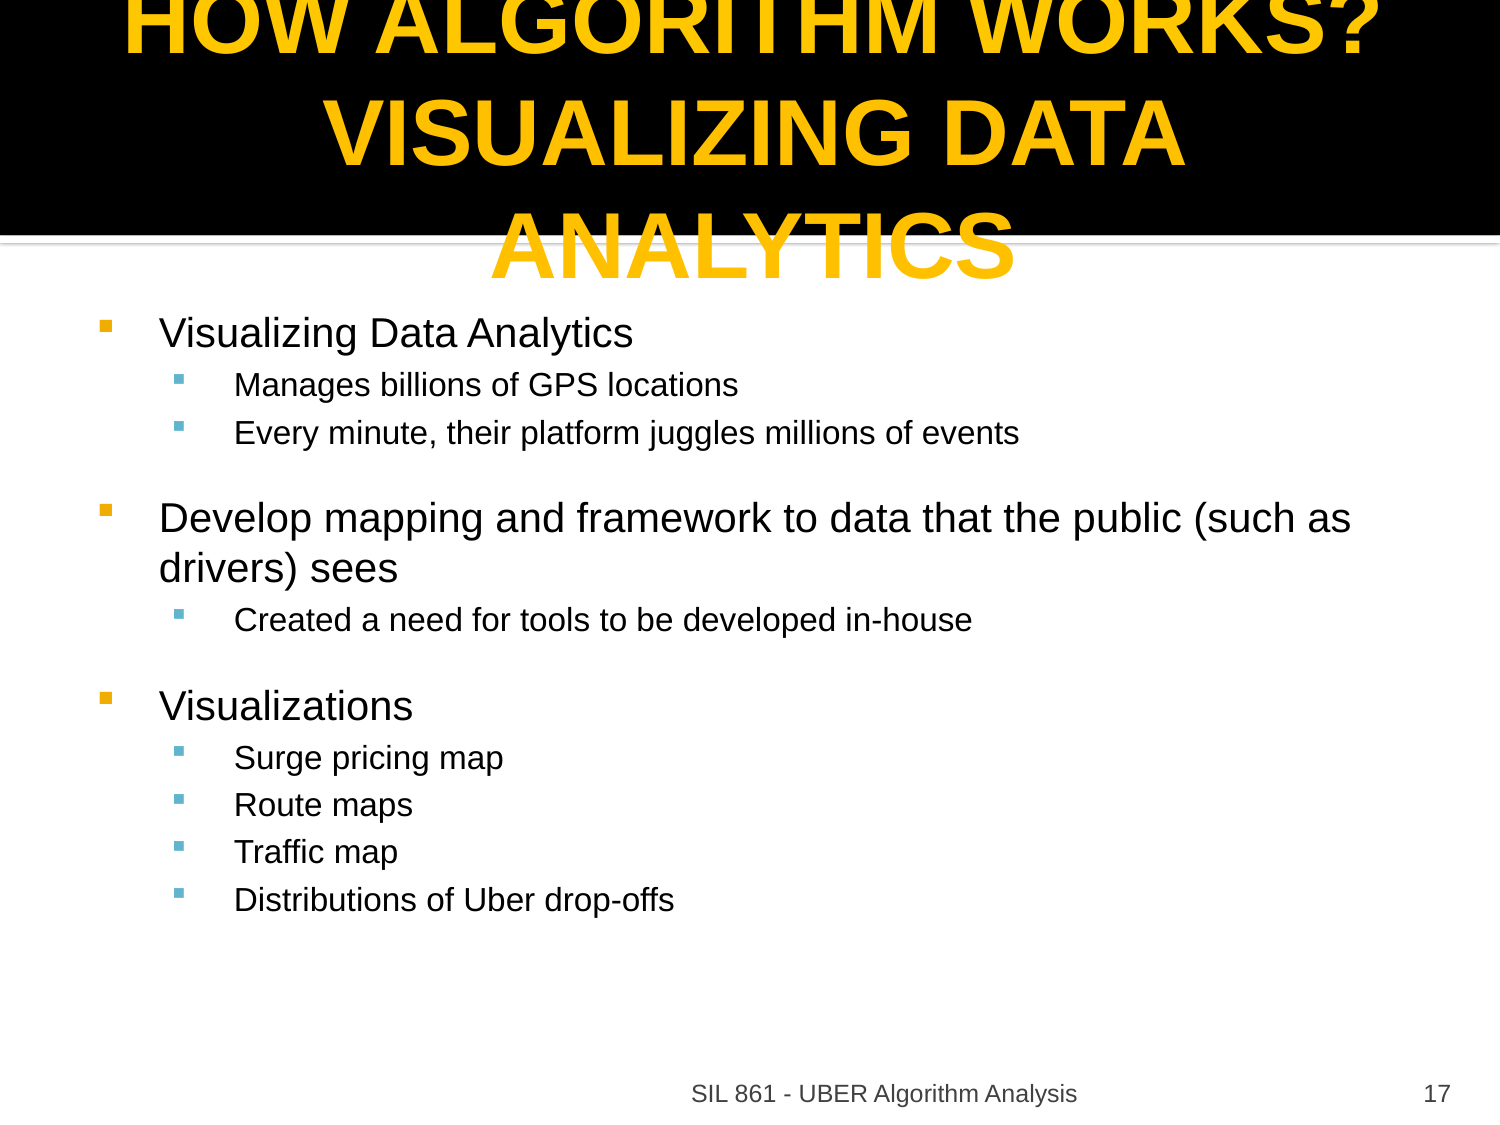

HOW ALGORITHM WORKS?
VISUALIZING DATA ANALYTICS
Visualizing Data Analytics
Manages billions of GPS locations
Every minute, their platform juggles millions of events

Develop mapping and framework to data that the public (such as drivers) sees
Created a need for tools to be developed in-house

Visualizations
Surge pricing map
Route maps
Traffic map
Distributions of Uber drop-offs
SIL 861 - UBER Algorithm Analysis
17